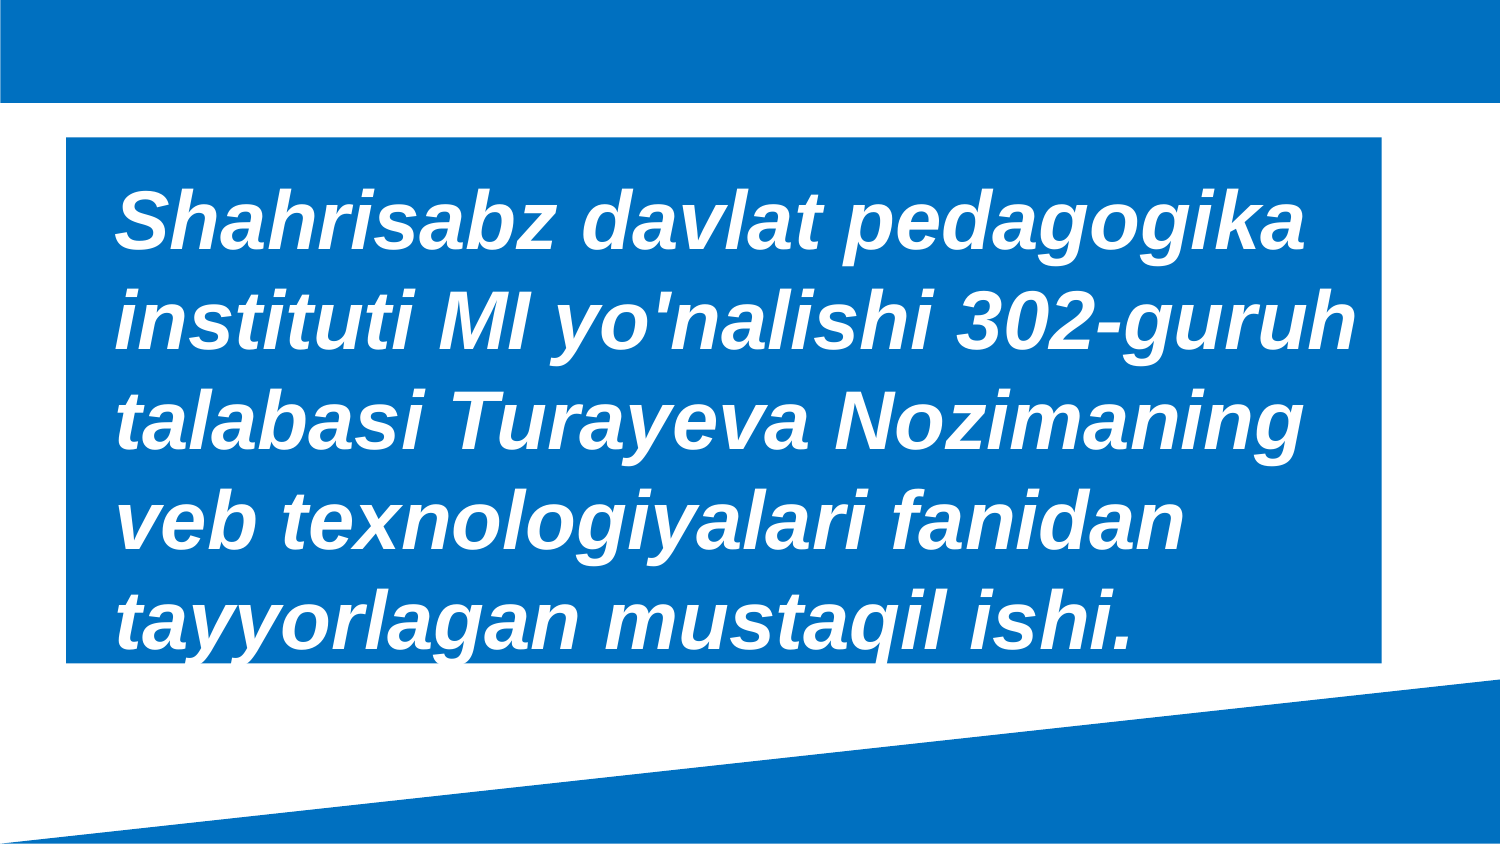

Shahrisabz davlat pedagogika instituti MI yo'nalishi 302-guruh talabasi Turayeva Nozimaning veb texnologiyalari fanidan tayyorlagan mustaqil ishi.